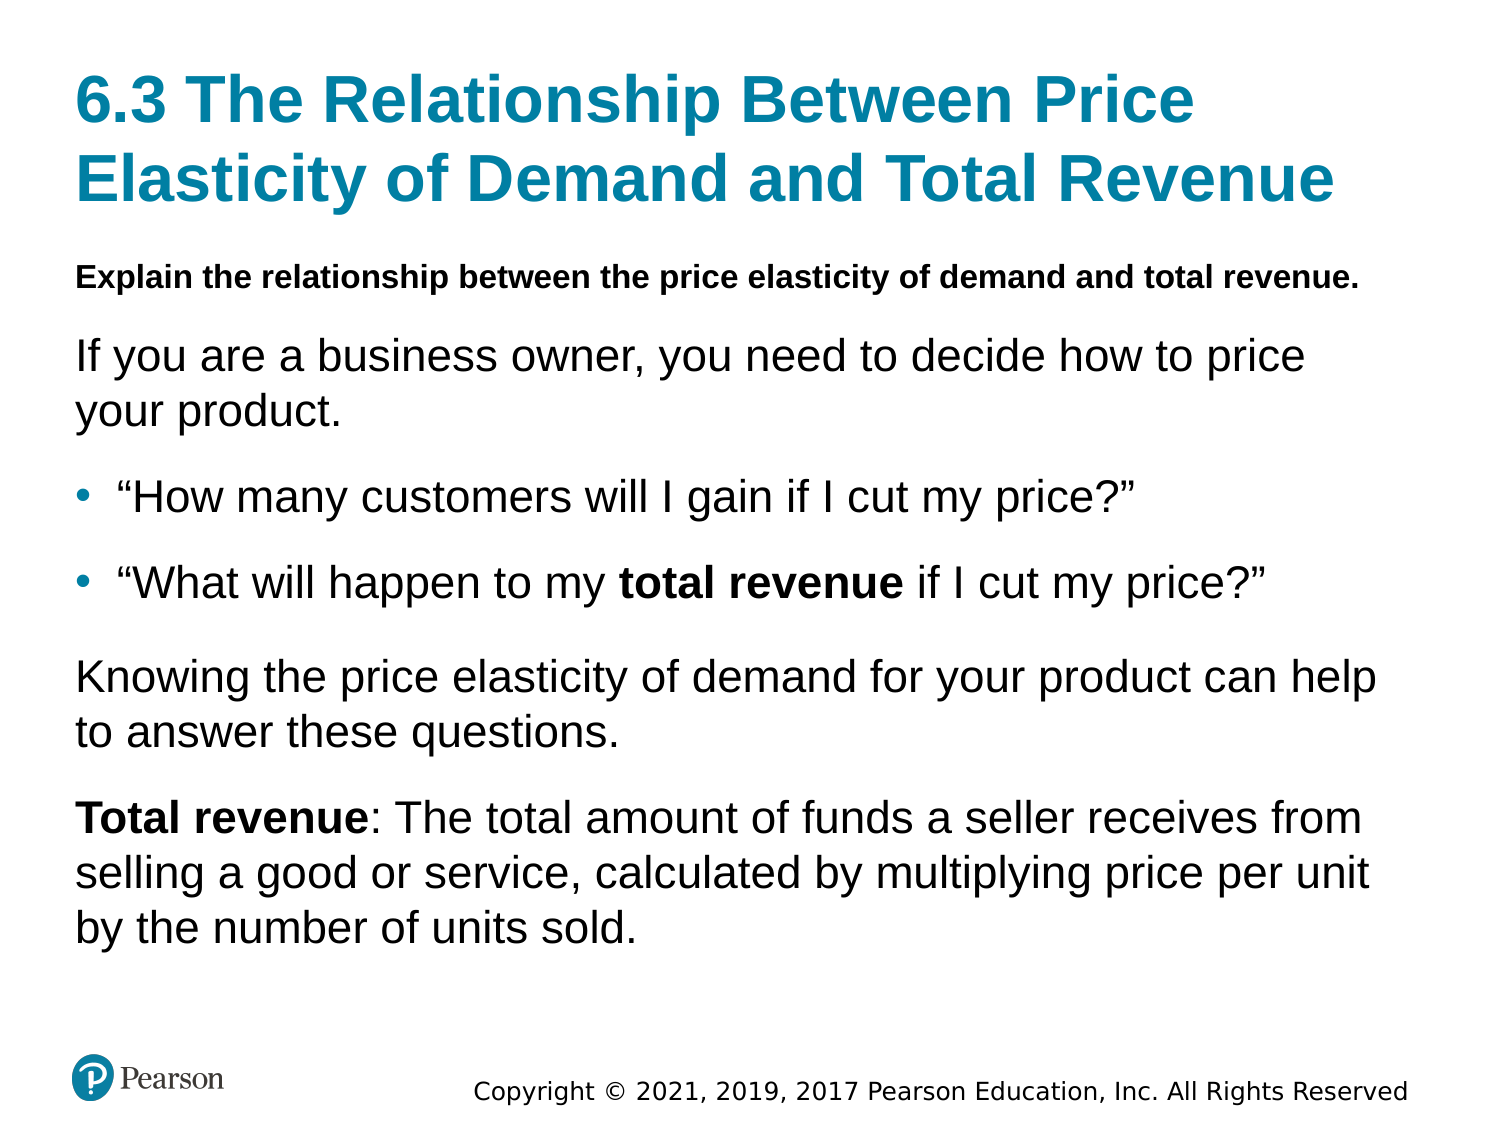

# 6.3 The Relationship Between Price Elasticity of Demand and Total Revenue
Explain the relationship between the price elasticity of demand and total revenue.
If you are a business owner, you need to decide how to price your product.
“How many customers will I gain if I cut my price?”
“What will happen to my total revenue if I cut my price?”
Knowing the price elasticity of demand for your product can help to answer these questions.
Total revenue: The total amount of funds a seller receives from selling a good or service, calculated by multiplying price per unit by the number of units sold.